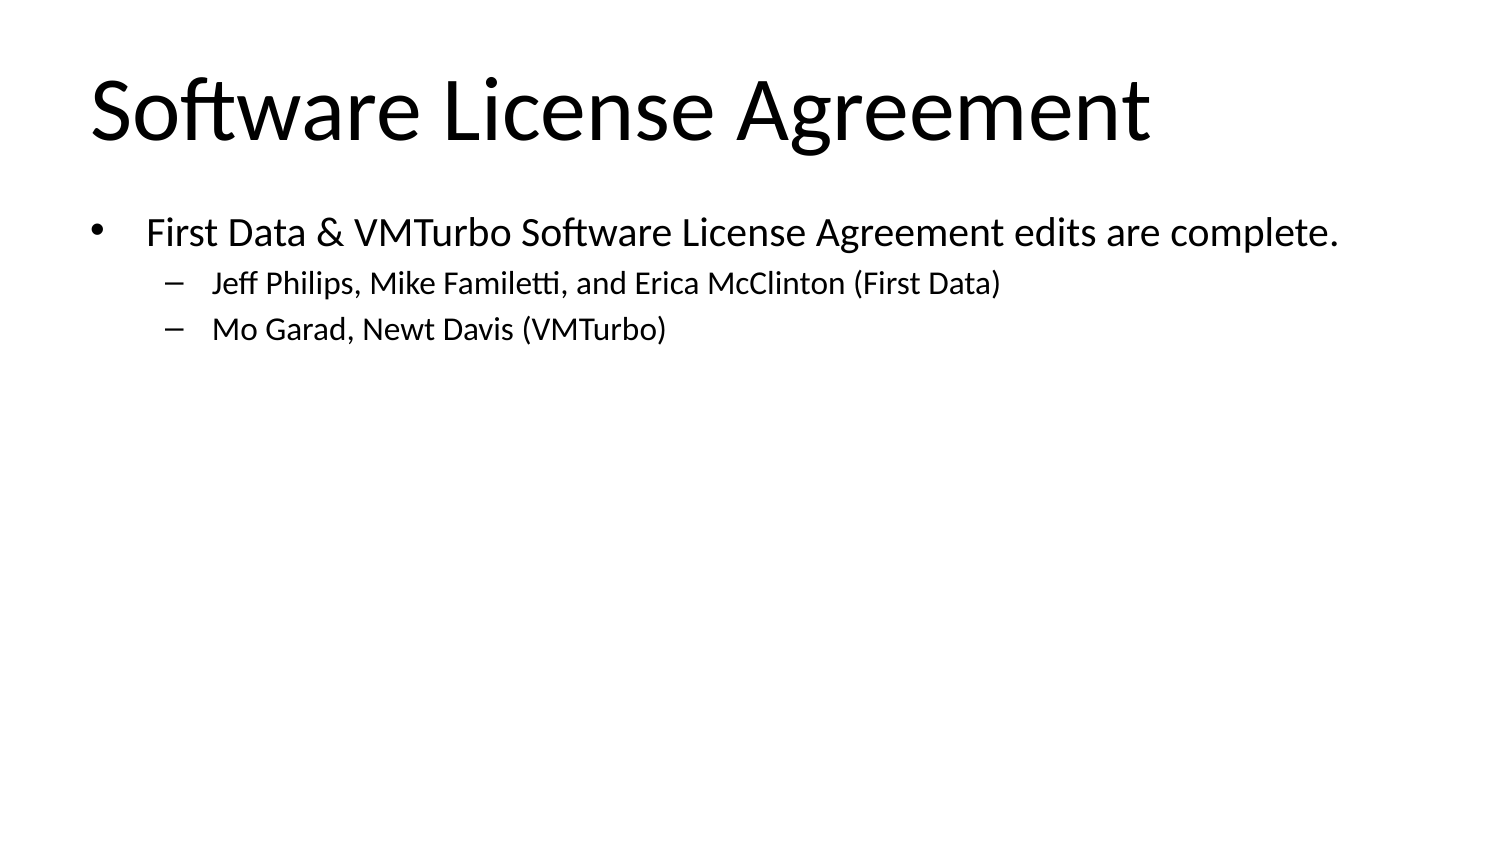

# Software License Agreement
First Data & VMTurbo Software License Agreement edits are complete.
Jeff Philips, Mike Familetti, and Erica McClinton (First Data)
Mo Garad, Newt Davis (VMTurbo)